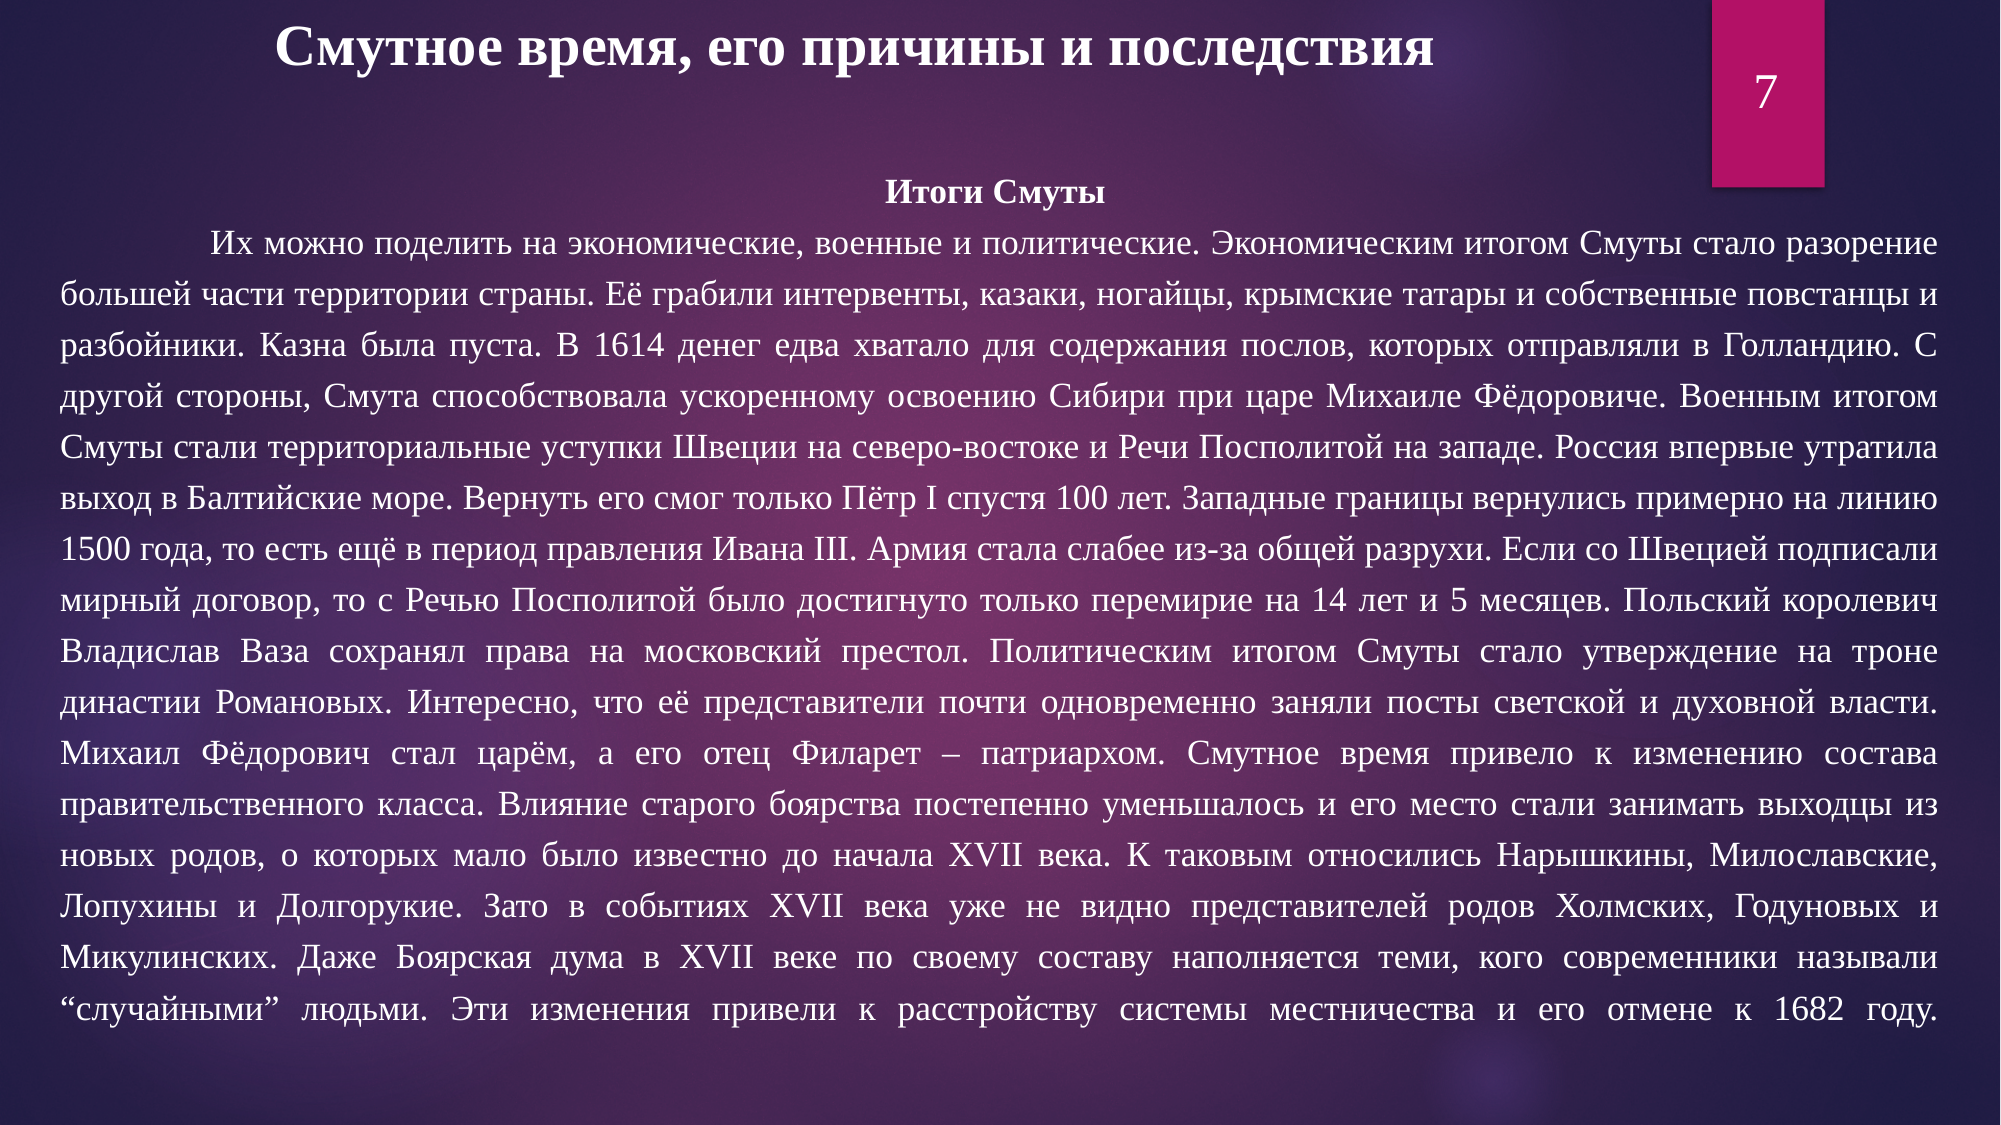

Смутное время, его причины и последствия
7
Итоги Смуты
	Их можно поделить на экономические, военные и политические. Экономическим итогом Смуты стало разорение большей части территории страны. Её грабили интервенты, казаки, ногайцы, крымские татары и собственные повстанцы и разбойники. Казна была пуста. В 1614 денег едва хватало для содержания послов, которых отправляли в Голландию. С другой стороны, Смута способствовала ускоренному освоению Сибири при царе Михаиле Фёдоровиче. Военным итогом Смуты стали территориальные уступки Швеции на северо-востоке и Речи Посполитой на западе. Россия впервые утратила выход в Балтийские море. Вернуть его смог только Пётр I спустя 100 лет. Западные границы вернулись примерно на линию 1500 года, то есть ещё в период правления Ивана III. Армия стала слабее из-за общей разрухи. Если со Швецией подписали мирный договор, то с Речью Посполитой было достигнуто только перемирие на 14 лет и 5 месяцев. Польский королевич Владислав Ваза сохранял права на московский престол. Политическим итогом Смуты стало утверждение на троне династии Романовых. Интересно, что её представители почти одновременно заняли посты светской и духовной власти. Михаил Фёдорович стал царём, а его отец Филарет – патриархом. Смутное время привело к изменению состава правительственного класса. Влияние старого боярства постепенно уменьшалось и его место стали занимать выходцы из новых родов, о которых мало было известно до начала XVII века. К таковым относились Нарышкины, Милославские, Лопухины и Долгорукие. Зато в событиях XVII века уже не видно представителей родов Холмских, Годуновых и Микулинских. Даже Боярская дума в XVII веке по своему составу наполняется теми, кого современники называли “случайными” людьми. Эти изменения привели к расстройству системы местничества и его отмене к 1682 году.